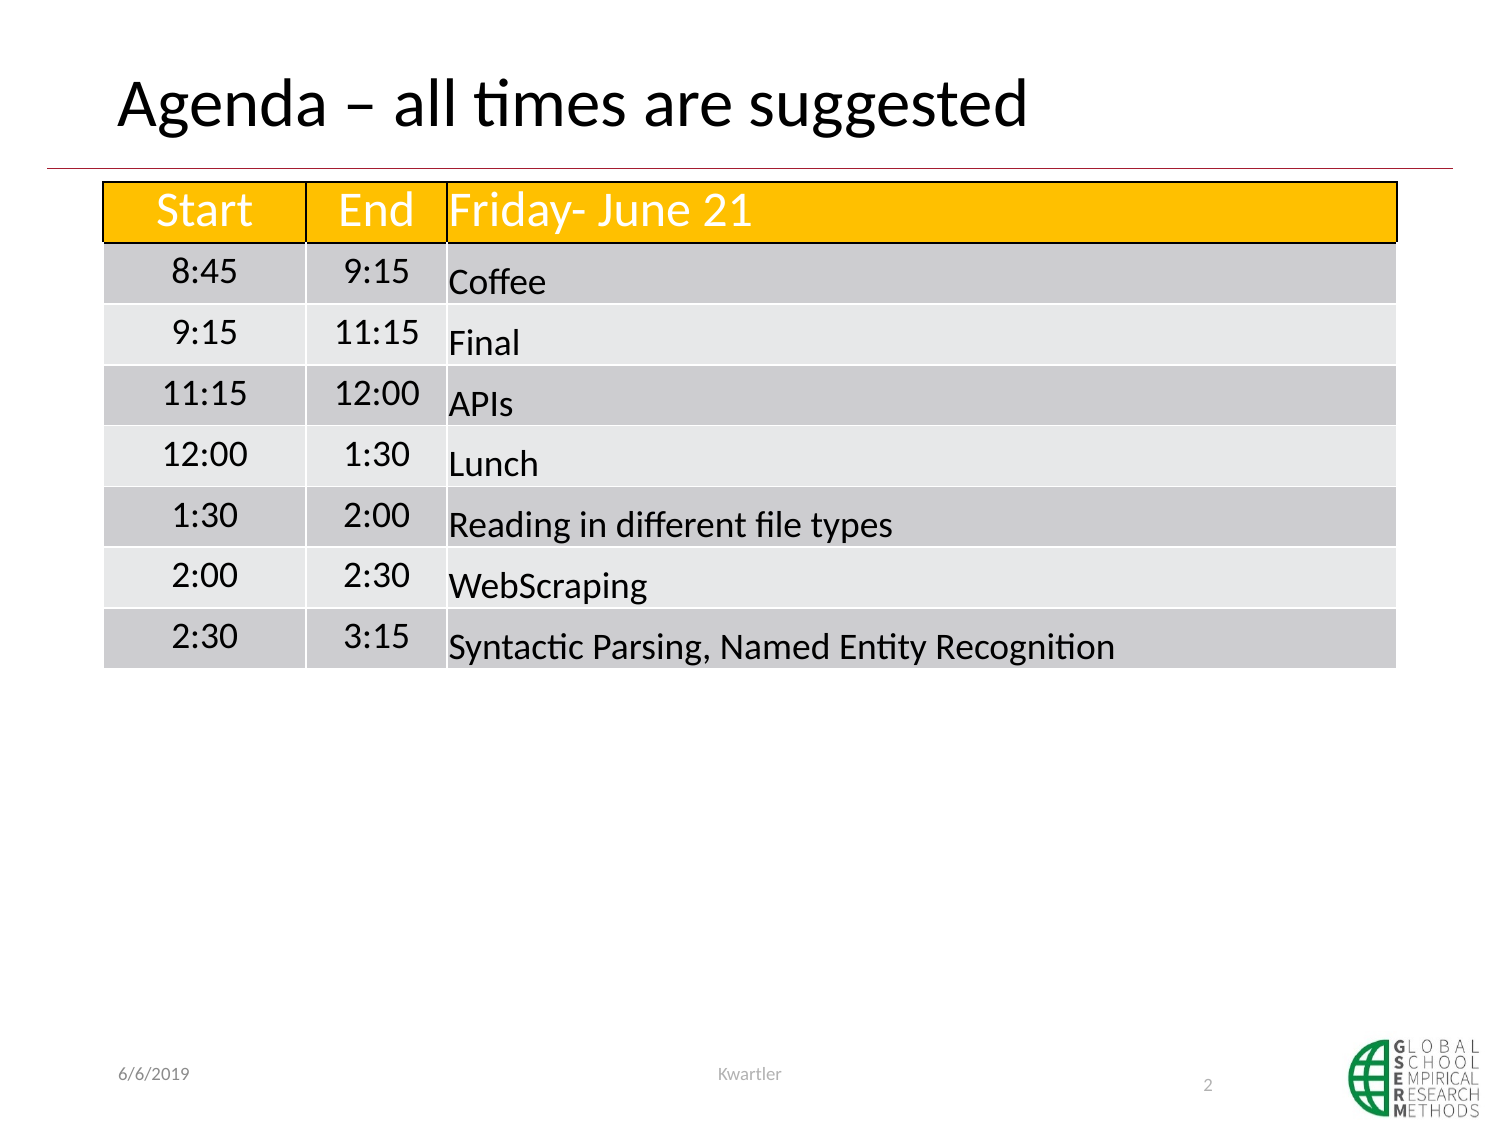

# Agenda – all times are suggested
| Start | End | Friday- June 21 |
| --- | --- | --- |
| 8:45 | 9:15 | Coffee |
| 9:15 | 11:15 | Final |
| 11:15 | 12:00 | APIs |
| 12:00 | 1:30 | Lunch |
| 1:30 | 2:00 | Reading in different file types |
| 2:00 | 2:30 | WebScraping |
| 2:30 | 3:15 | Syntactic Parsing, Named Entity Recognition |
6/6/2019
Kwartler
2